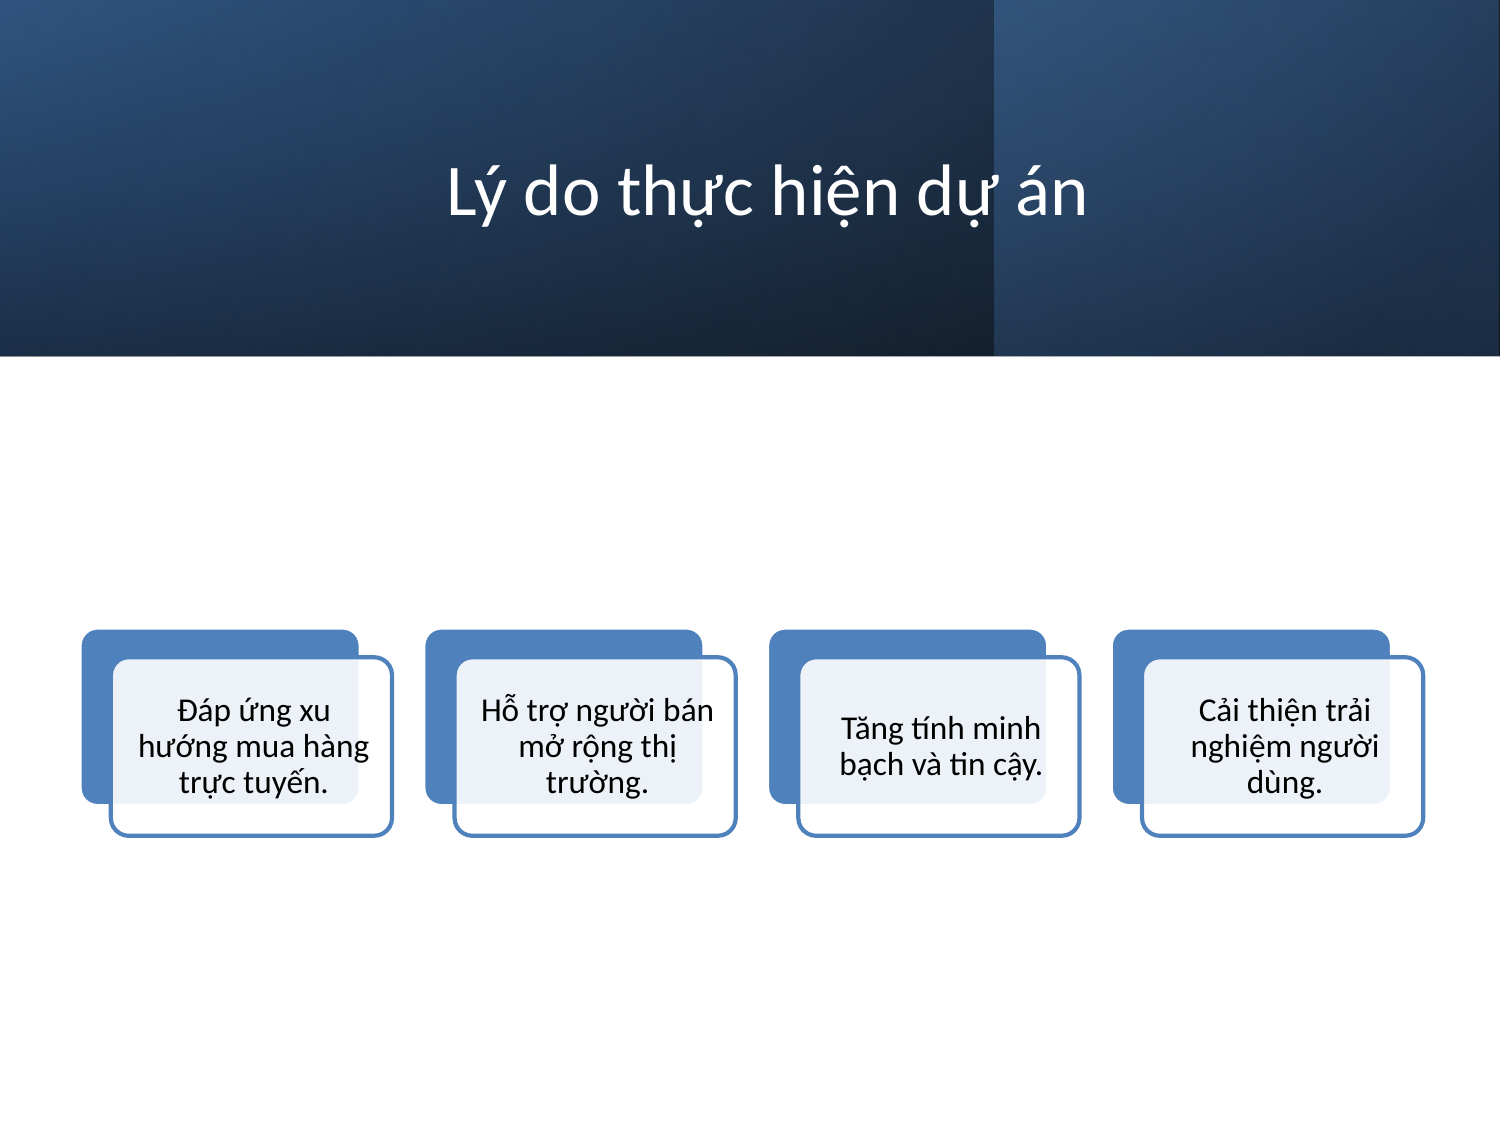

# Lý do thực hiện dự án
Đáp ứng xu hướng mua hàng trực tuyến.
Hỗ trợ người bán mở rộng thị trường.
Tăng tính minh bạch và tin cậy.
Cải thiện trải nghiệm người dùng.